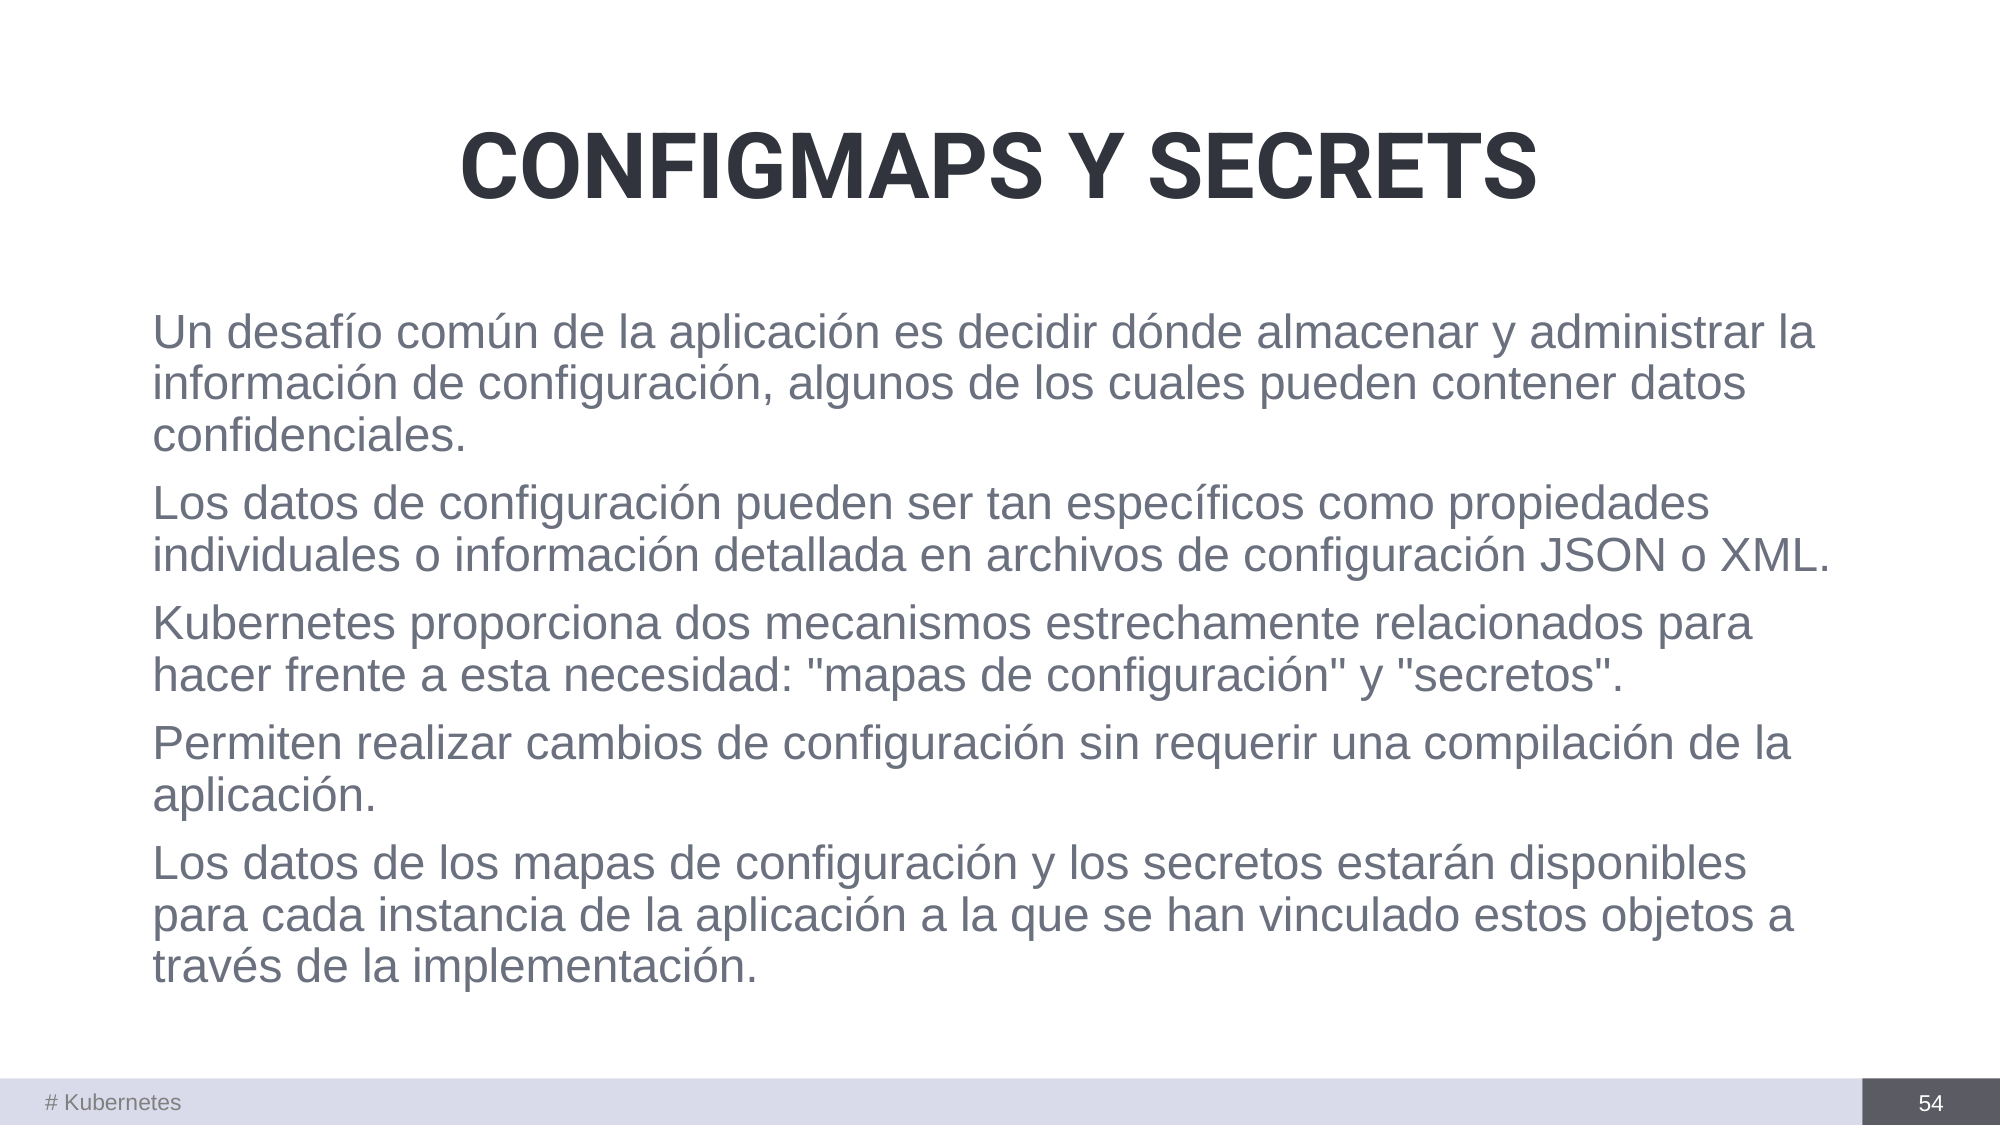

# CONFIGMAPS Y SECRETS
Un desafío común de la aplicación es decidir dónde almacenar y administrar la información de configuración, algunos de los cuales pueden contener datos confidenciales.
Los datos de configuración pueden ser tan específicos como propiedades individuales o información detallada en archivos de configuración JSON o XML.
Kubernetes proporciona dos mecanismos estrechamente relacionados para hacer frente a esta necesidad: "mapas de configuración" y "secretos".
Permiten realizar cambios de configuración sin requerir una compilación de la aplicación.
Los datos de los mapas de configuración y los secretos estarán disponibles para cada instancia de la aplicación a la que se han vinculado estos objetos a través de la implementación.
# Kubernetes
54